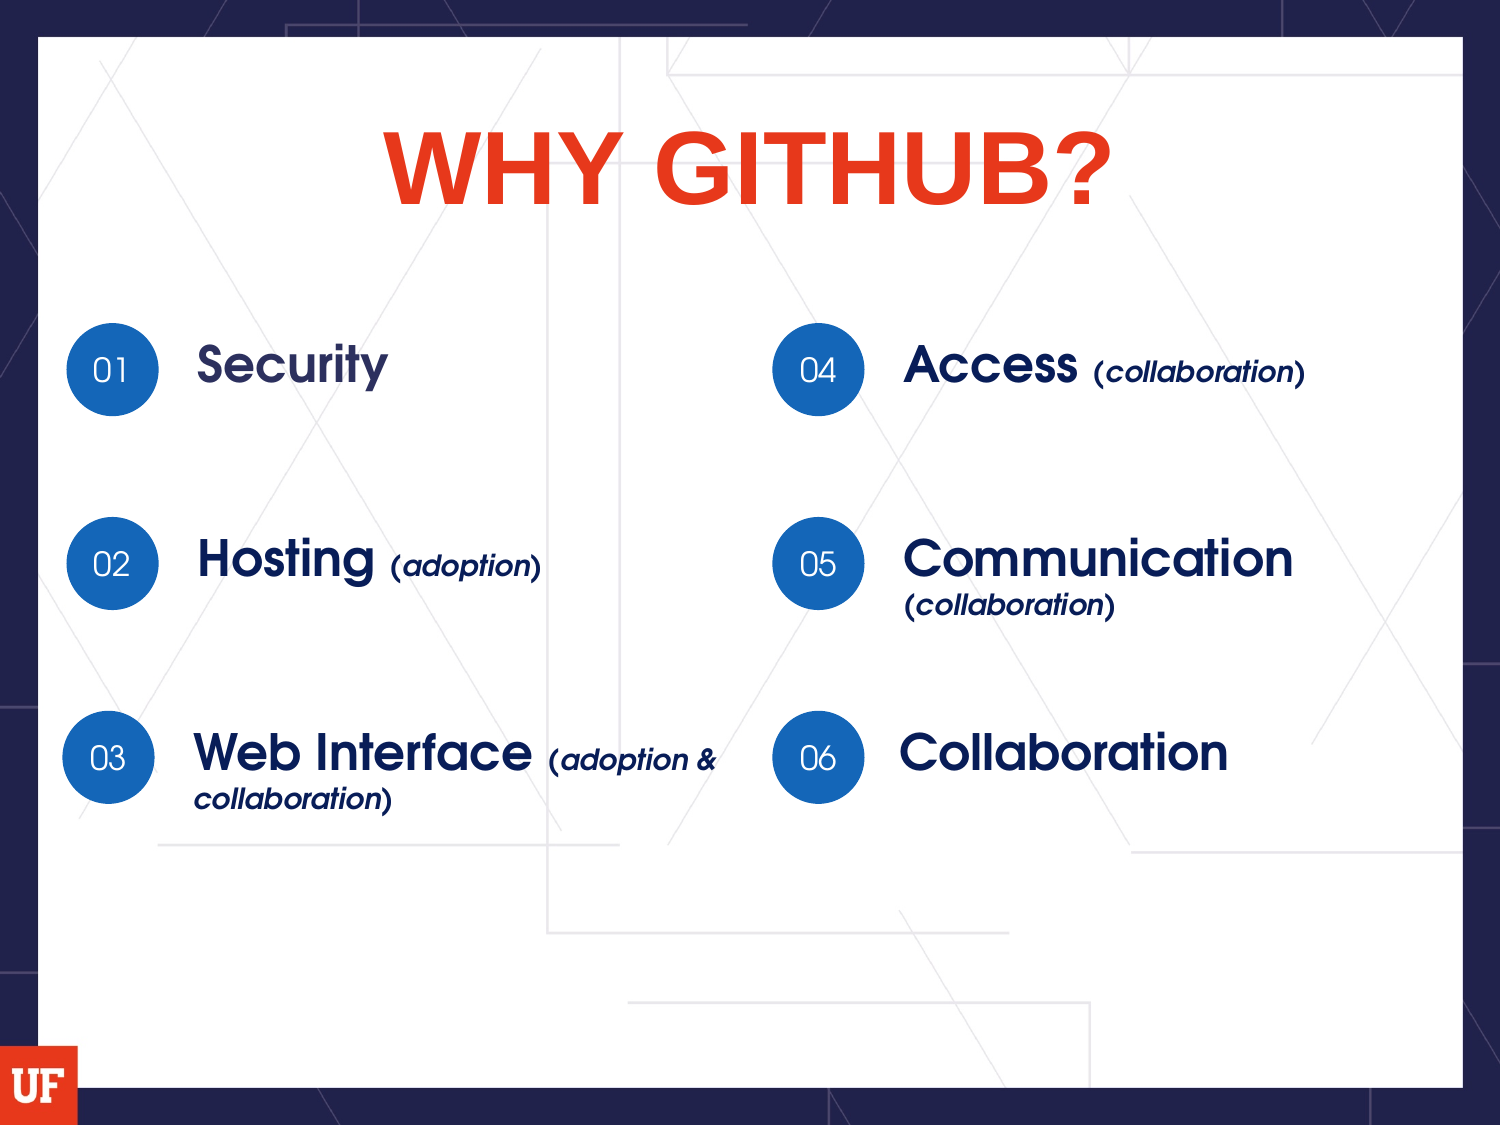

# WHY GITHUB?
04
01
Security
Access (collaboration)
02
05
Hosting (adoption)
Communication
(collaboration)
03
06
Web Interface (adoption & collaboration)
Collaboration